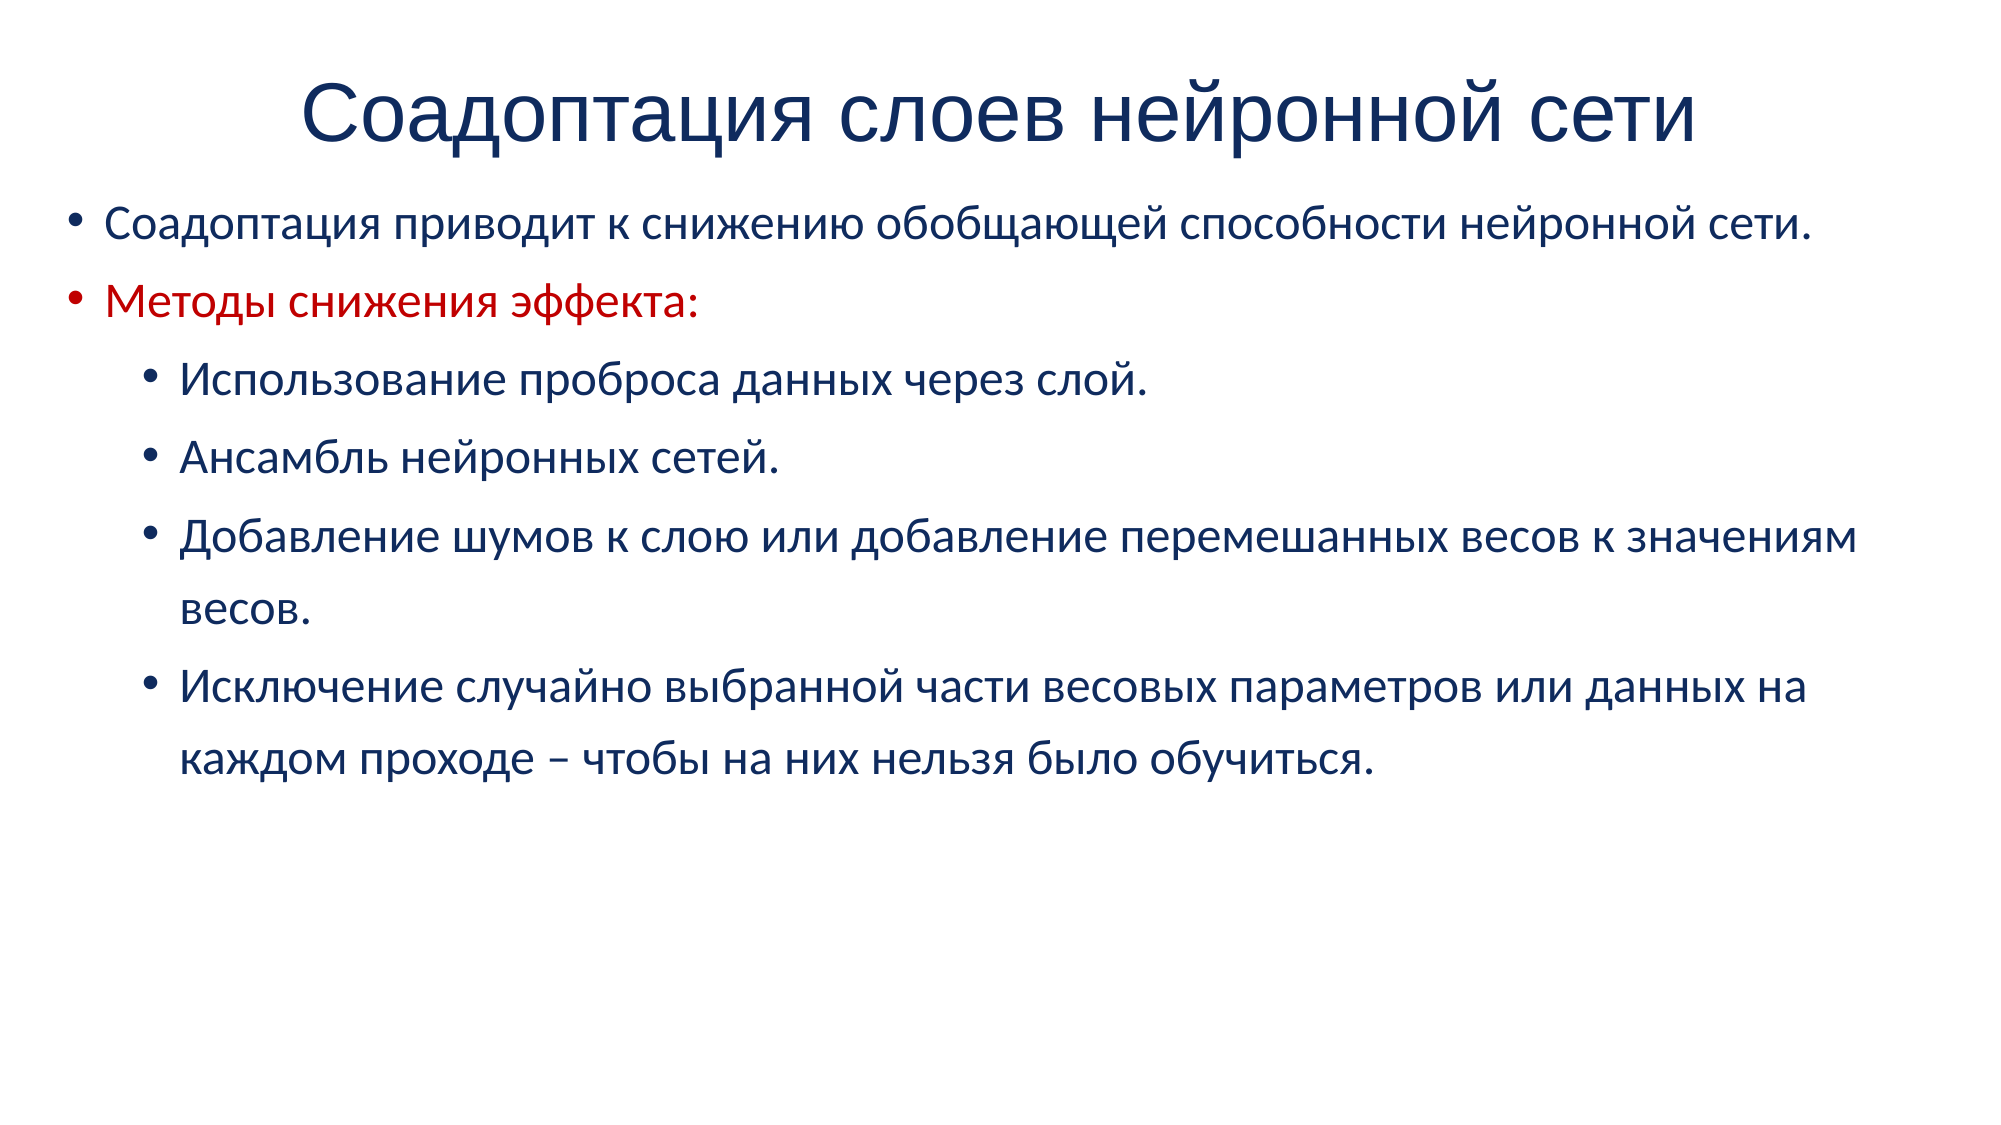

# Соадоптация слоев нейронной сети
Соадоптация приводит к снижению обобщающей способности нейронной сети.
Методы снижения эффекта:
Использование проброса данных через слой.
Ансамбль нейронных сетей.
Добавление шумов к слою или добавление перемешанных весов к значениям весов.
Исключение случайно выбранной части весовых параметров или данных на каждом проходе – чтобы на них нельзя было обучиться.